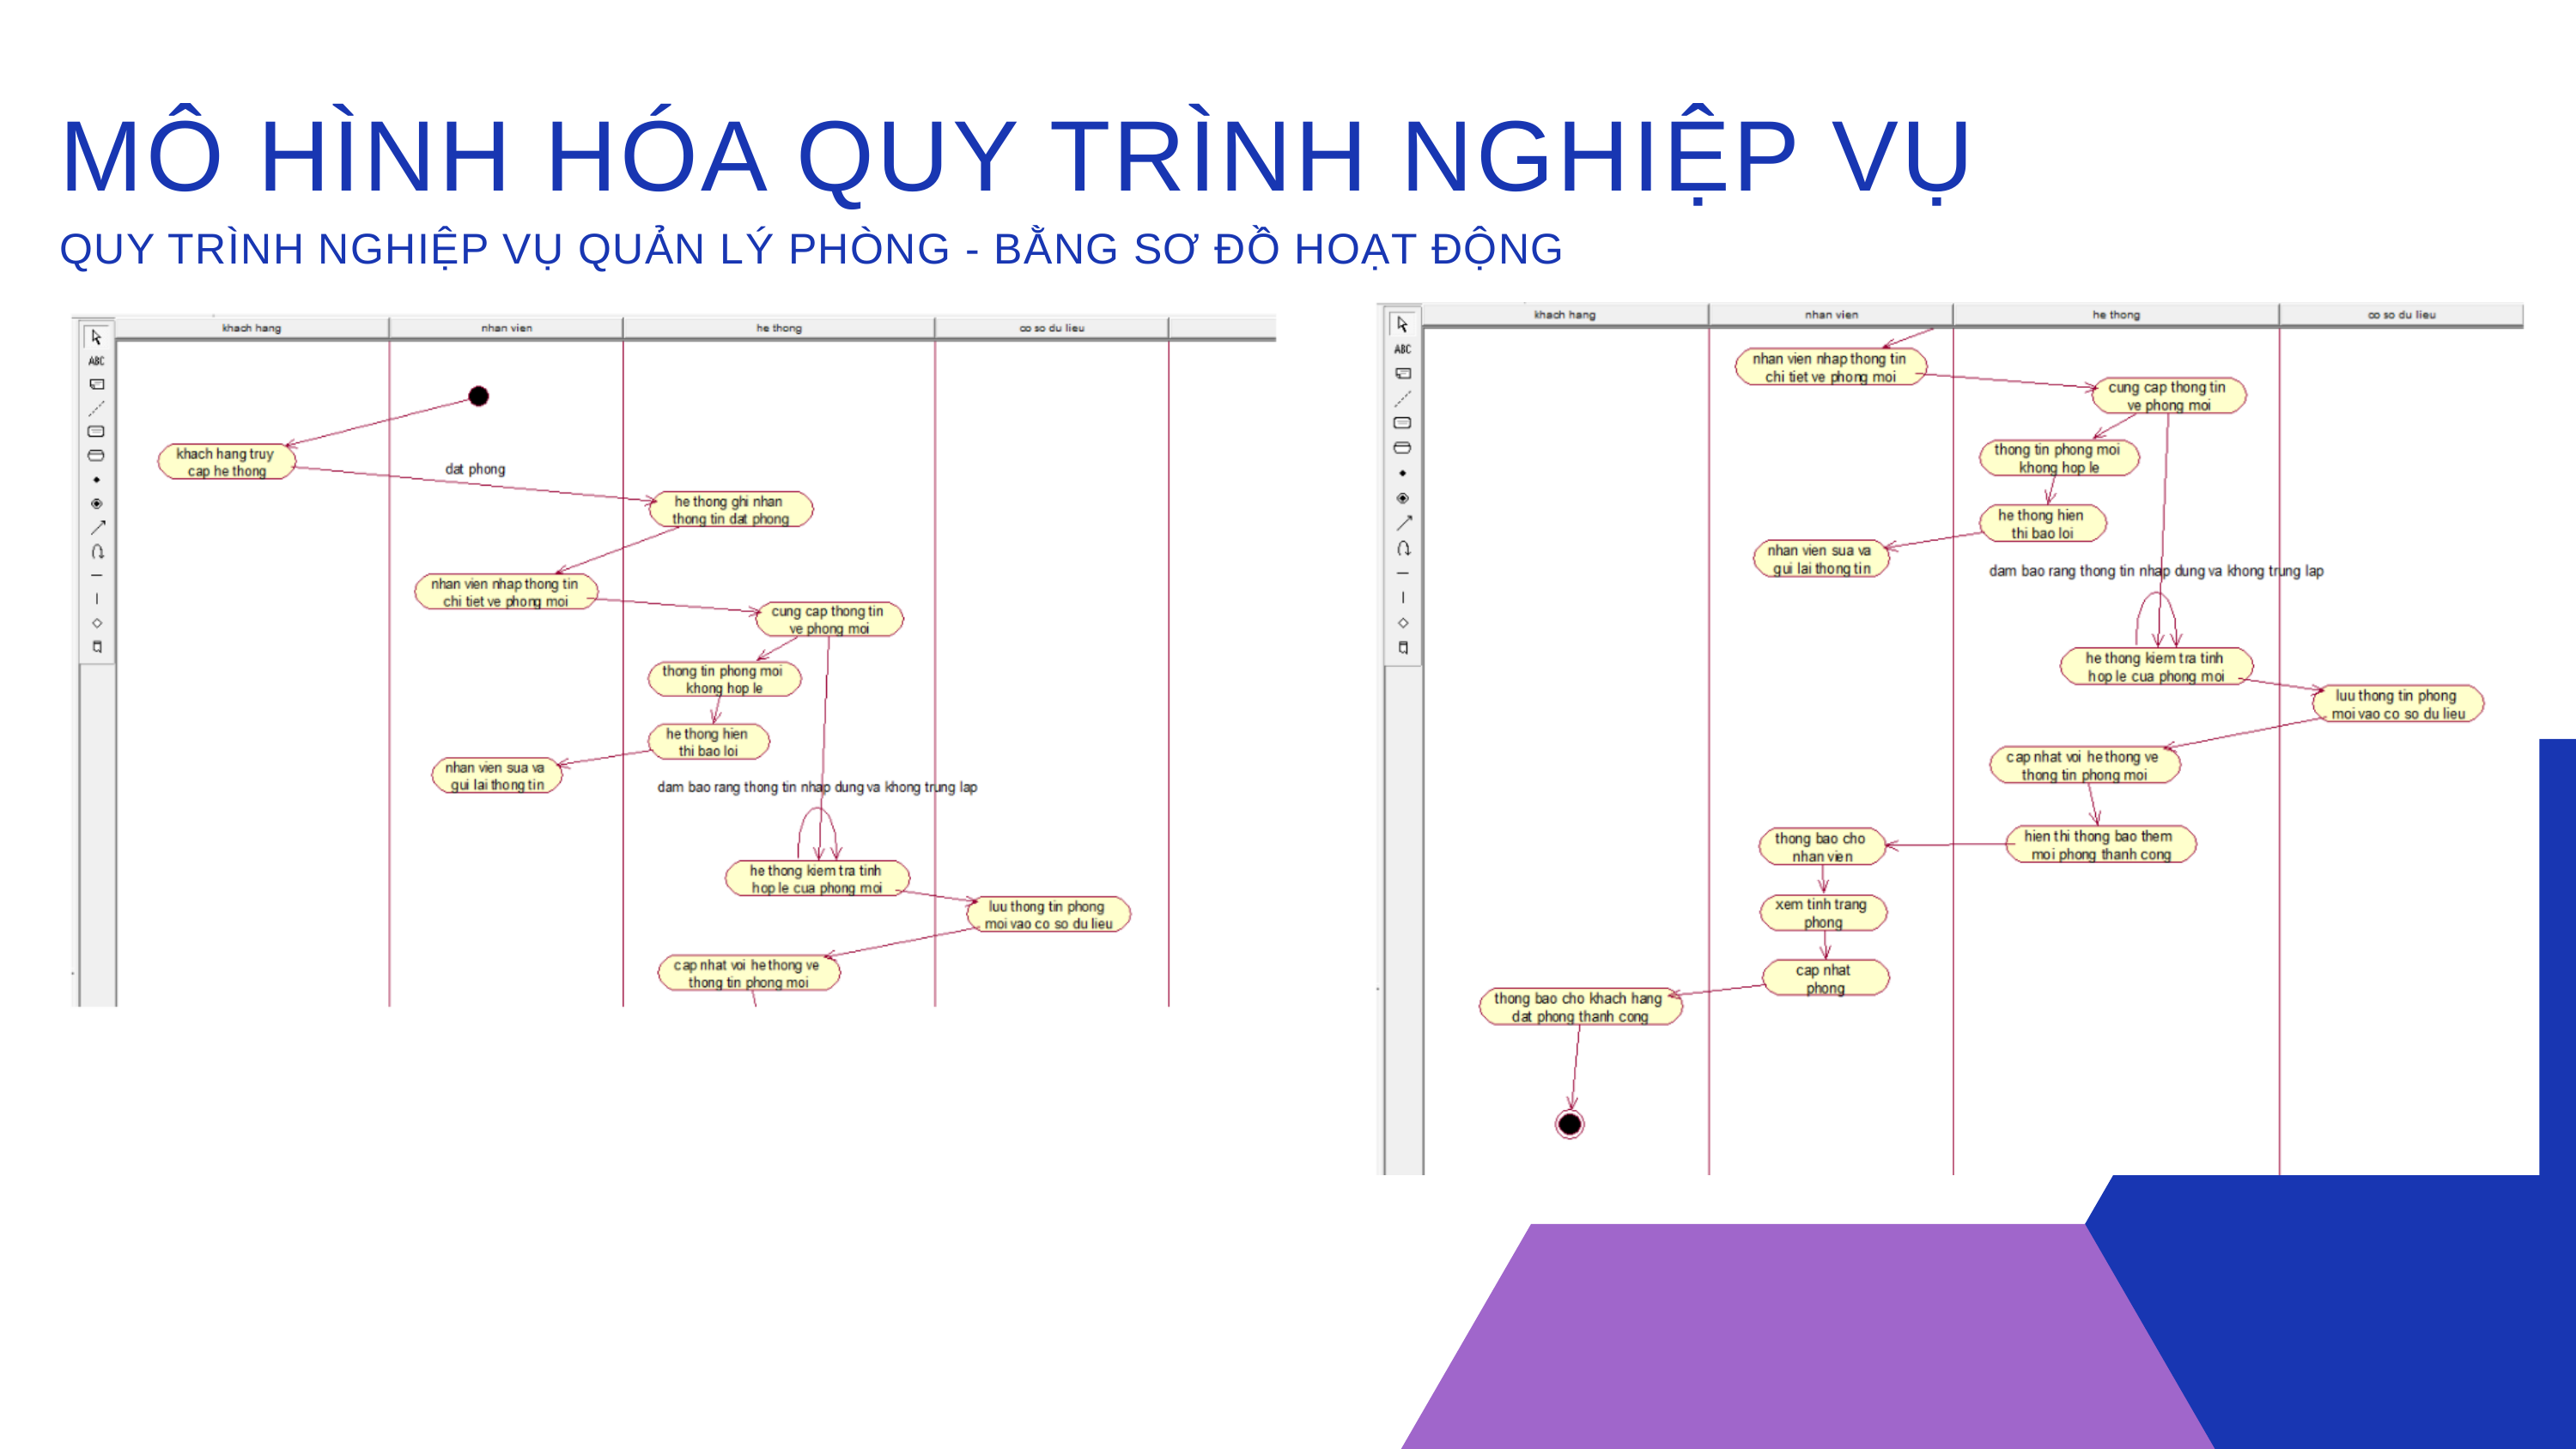

MÔ HÌNH HÓA QUY TRÌNH NGHIỆP VỤ
QUY TRÌNH NGHIỆP VỤ QUẢN LÝ PHÒNG - BẰNG SƠ ĐỒ HOẠT ĐỘNG